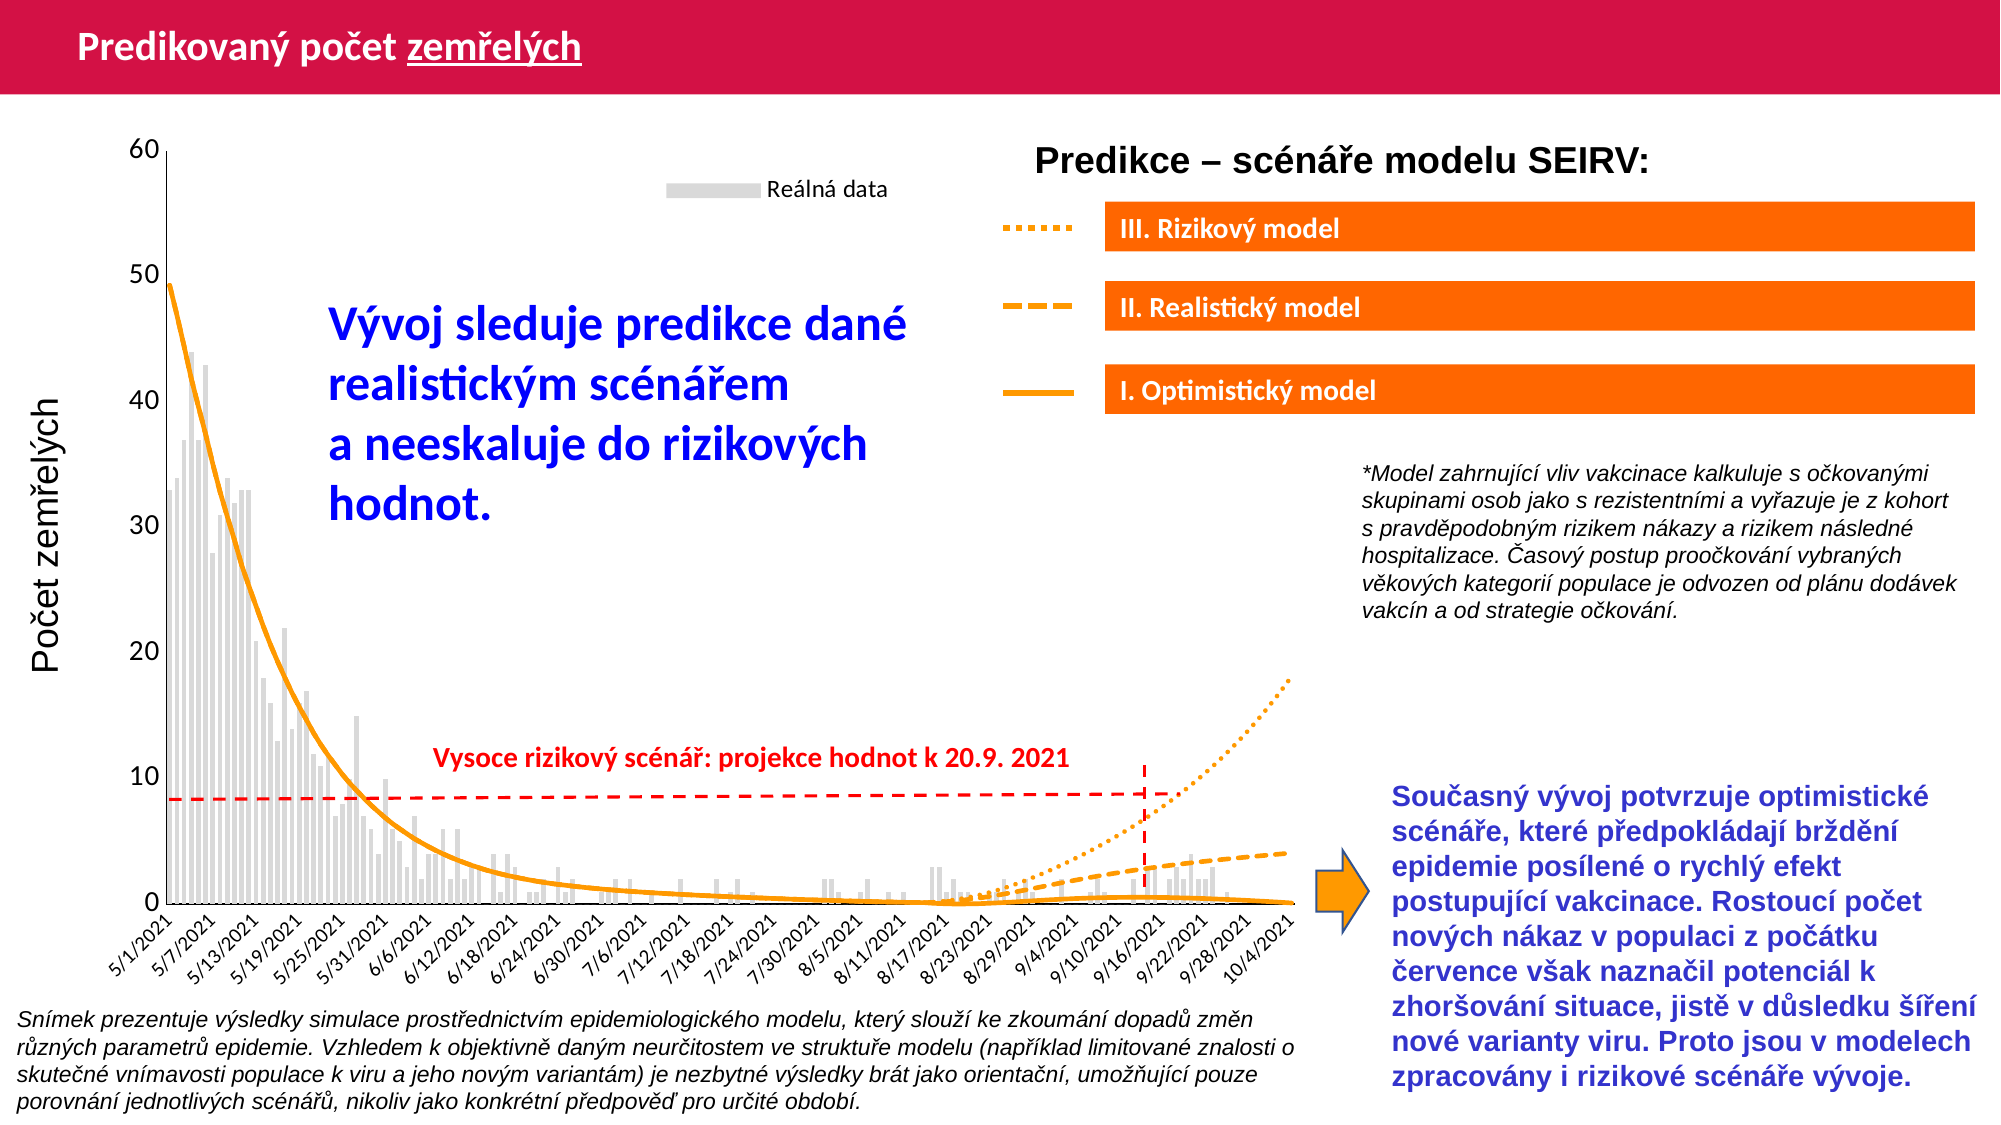

# Predikovaný počet zemřelých

### Chart

| Category | Reálná data | V2 | V3 | C |
|---|---|---|---|---|
| 44317 | 33.0 | 49.318786568316646 | 49.318786568316646 | 49.318786568316646 |
| 44318 | 34.0 | 46.958063281270164 | 46.958063281270164 | 46.958063281270164 |
| 44319 | 37.0 | 44.47451298862342 | 44.47451298862342 | 44.47451298862342 |
| 44320 | 44.0 | 41.88879784302639 | 41.88879784302639 | 41.88879784302639 |
| 44321 | 37.0 | 39.63303506443418 | 39.63303506443418 | 39.63303506443418 |
| 44322 | 43.0 | 37.45801833044166 | 37.45801833044166 | 37.45801833044166 |
| 44323 | 28.0 | 35.06126474872291 | 35.06126474872291 | 35.06126474872291 |
| 44324 | 31.0 | 32.86390166446648 | 32.86390166446648 | 32.86390166446648 |
| 44325 | 34.0 | 30.908100173965558 | 30.908100173965558 | 30.908100173965558 |
| 44326 | 32.0 | 29.02785500610566 | 29.02785500610566 | 29.02785500610566 |
| 44327 | 33.0 | 27.035397909906244 | 27.035397909906244 | 27.035397909906244 |
| 44328 | 33.0 | 25.373324583982015 | 25.373324583982015 | 25.373324583982015 |
| 44329 | 21.0 | 23.761741062369786 | 23.761741062369786 | 23.761741062369786 |
| 44330 | 18.0 | 22.1716826912839 | 22.1716826912839 | 22.1716826912839 |
| 44331 | 16.0 | 20.6962537762371 | 20.6962537762371 | 20.6962537762371 |
| 44332 | 13.0 | 19.342734347305484 | 19.342734347305484 | 19.342734347305484 |
| 44333 | 22.0 | 18.06540026712343 | 18.06540026712343 | 18.06540026712343 |
| 44334 | 14.0 | 16.846234233828692 | 16.846234233828692 | 16.846234233828692 |
| 44335 | 16.0 | 15.736719255929117 | 15.736719255929117 | 15.736719255929117 |
| 44336 | 17.0 | 14.71217476771381 | 14.71217476771381 | 14.71217476771381 |
| 44337 | 12.0 | 13.650077624872749 | 13.650077624872749 | 13.650077624872749 |
| 44338 | 11.0 | 12.72266147836205 | 12.72266147836205 | 12.72266147836205 |
| 44339 | 12.0 | 11.883578907854337 | 11.883578907854337 | 11.883578907854337 |
| 44340 | 7.0 | 11.112540951545585 | 11.112540951545585 | 11.112540951545585 |
| 44341 | 8.0 | 10.35034052591351 | 10.35034052591351 | 10.35034052591351 |
| 44342 | 10.0 | 9.663535297136177 | 9.663535297136177 | 9.663535297136177 |
| 44343 | 15.0 | 9.057870605860066 | 9.057870605860066 | 9.057870605860066 |
| 44344 | 7.0 | 8.45544488013442 | 8.45544488013442 | 8.45544488013442 |
| 44345 | 6.0 | 7.883913155576442 | 7.883913155576442 | 7.883913155576442 |
| 44346 | 4.0 | 7.374640070572794 | 7.374640070572794 | 7.374640070572794 |
| 44347 | 10.0 | 6.87388463119873 | 6.87388463119873 | 6.87388463119873 |
| 44348 | 6.0 | 6.409915574336712 | 6.409915574336712 | 6.409915574336712 |
| 44349 | 5.0 | 6.0010915210795925 | 6.0010915210795925 | 6.0010915210795925 |
| 44350 | 3.0 | 5.6111146951363615 | 5.6111146951363615 | 5.6111146951363615 |
| 44351 | 7.0 | 5.226395647978756 | 5.226395647978756 | 5.226395647978756 |
| 44352 | 2.0 | 4.90199872660762 | 4.90199872660762 | 4.90199872660762 |
| 44353 | 4.0 | 4.581624191323925 | 4.581624191323925 | 4.581624191323925 |
| 44354 | 4.0 | 4.28563189499288 | 4.28563189499288 | 4.28563189499288 |
| 44355 | 6.0 | 4.009587973045841 | 4.009587973045841 | 4.009587973045841 |
| 44356 | 2.0 | 3.7586682240971205 | 3.7586682240971205 | 3.7586682240971205 |
| 44357 | 6.0 | 3.520671785103775 | 3.520671785103775 | 3.520671785103775 |
| 44358 | 2.0 | 3.302113743952186 | 3.302113743952186 | 3.302113743952186 |
| 44359 | 3.0 | 3.0918511838594775 | 3.0918511838594775 | 3.0918511838594775 |
| 44360 | 3.0 | 2.907895289579593 | 2.907895289579593 | 2.907895289579593 |
| 44361 | 0.0 | 2.7216043811791257 | 2.7216043811791257 | 2.7216043811791257 |
| 44362 | 4.0 | 2.5646838926238136 | 2.5646838926238136 | 2.5646838926238136 |
| 44363 | 1.0 | 2.417548537204722 | 2.417548537204722 | 2.417548537204722 |
| 44364 | 4.0 | 2.284712968436144 | 2.284712968436144 | 2.284712968436144 |
| 44365 | 3.0 | 2.16250749925669 | 2.16250749925669 | 2.16250749925669 |
| 44366 | 0.0 | 2.0459664494683905 | 2.0459664494683905 | 2.0459664494683905 |
| 44367 | 1.0 | 1.9367485482787878 | 1.9367485482787878 | 1.9367485482787878 |
| 44368 | 1.0 | 1.8328908506479686 | 1.8328908506479686 | 1.8328908506479686 |
| 44369 | 2.0 | 1.7441458657649664 | 1.7441458657649664 | 1.7441458657649664 |
| 44370 | 0.0 | 1.6553952785799297 | 1.6553952785799297 | 1.6553952785799297 |
| 44371 | 3.0 | 1.5790520723033958 | 1.5790520723033958 | 1.5790520723033958 |
| 44372 | 1.0 | 1.511816619915055 | 1.511816619915055 | 1.511816619915055 |
| 44373 | 2.0 | 1.443895529531041 | 1.443895529531041 | 1.443895529531041 |
| 44374 | 0.0 | 1.3797842006045544 | 1.3797842006045544 | 1.3797842006045544 |
| 44375 | 0.0 | 1.321868461932229 | 1.321868461932229 | 1.321868461932229 |
| 44376 | 0.0 | 1.263162376953279 | 1.263162376953279 | 1.263162376953279 |
| 44377 | 1.0 | 1.210479266395782 | 1.210479266395782 | 1.210479266395782 |
| 44378 | 1.0 | 1.1615407608333779 | 1.1615407608333779 | 1.1615407608333779 |
| 44379 | 2.0 | 1.1155121596458273 | 1.1155121596458273 | 1.1155121596458273 |
| 44380 | 0.0 | 1.0718272488188796 | 1.0718272488188796 | 1.0718272488188796 |
| 44381 | 2.0 | 1.0302800853561669 | 1.0302800853561669 | 1.0302800853561669 |
| 44382 | 0.0 | 0.9906750843989556 | 0.9906750843989556 | 0.9906750843989556 |
| 44383 | 0.0 | 0.9527866837950959 | 0.9527866837950959 | 0.9527866837950959 |
| 44384 | 1.0 | 0.9164810486713273 | 0.9164810486713273 | 0.9164810486713273 |
| 44385 | 0.0 | 0.8816419491339644 | 0.8816419491339644 | 0.8816419491339644 |
| 44386 | 0.0 | 0.8481831760721588 | 0.8481831760721588 | 0.8481831760721588 |
| 44387 | 0.0 | 0.8160253394854602 | 0.8160253394854602 | 0.8160253394854602 |
| 44388 | 2.0 | 0.785099776427911 | 0.785099776427911 | 0.785099776427911 |
| 44389 | 0.0 | 0.7553320176158929 | 0.7553320176158929 | 0.7553320176158929 |
| 44390 | 0.0 | 0.7266075208958829 | 0.7266075208958829 | 0.7266075208958829 |
| 44391 | 0.0 | 0.6988253362329319 | 0.6988253362329319 | 0.6988253362329319 |
| 44392 | 0.0 | 0.6718872045354299 | 0.6718872045354299 | 0.6718872045354299 |
| 44393 | 2.0 | 0.6457108909803818 | 0.6457108909803818 | 0.6457108909803818 |
| 44394 | 0.0 | 0.6202015480197329 | 0.6202015480197329 | 0.6202015480197329 |
| 44395 | 1.0 | 0.5952866352935526 | 0.5952866352935526 | 0.5952866352935526 |
| 44396 | 2.0 | 0.5709123087144172 | 0.5709123087144172 | 0.5709123087144172 |
| 44397 | 0.0 | 0.547034701390138 | 0.547034701390138 | 0.547034701390138 |
| 44398 | 1.0 | 0.5236215321549331 | 0.5236215321549331 | 0.5236215321549331 |
| 44399 | 0.0 | 0.5006638471200792 | 0.5006638471200792 | 0.5006638471200792 |
| 44400 | 0.0 | 0.4781482778350682 | 0.4781482778350682 | 0.4781482778350682 |
| 44401 | 0.0 | 0.45608031333843946 | 0.45608031333843946 | 0.45608031333843946 |
| 44402 | 0.0 | 0.43446920408985995 | 0.43446920408985995 | 0.43446920408985995 |
| 44403 | 0.0 | 0.41332607873249694 | 0.41332607873249694 | 0.41332607873249694 |
| 44404 | 0.0 | 0.39267323129495213 | 0.39267323129495213 | 0.39267323129495213 |
| 44405 | 0.0 | 0.37253205336335143 | 0.37253205336335143 | 0.37253205336335143 |
| 44406 | 0.0 | 0.3529248181208176 | 0.3529248181208176 | 0.3529248181208176 |
| 44407 | 0.0 | 0.3338730355832018 | 0.3338730355832018 | 0.3338730355832018 |
| 44408 | 2.0 | 0.3154006488547361 | 0.3154006488547361 | 0.3154006488547361 |
| 44409 | 2.0 | 0.2975279916245331 | 0.2975279916245331 | 0.2975279916245331 |
| 44410 | 1.0 | 0.28026692804830955 | 0.28026692804830955 | 0.28026692804830955 |
| 44411 | 0.0 | 0.2636349446978596 | 0.2636349446978596 | 0.2636349446978596 |
| 44412 | 0.0 | 0.24764754056648178 | 0.24764754056648178 | 0.24764754056648178 |
| 44413 | 1.0 | 0.23231394122449758 | 0.23231394122449758 | 0.23231394122449758 |
| 44414 | 2.0 | 0.21763926568494382 | 0.21763926568494382 | 0.21763926568494382 |
| 44415 | 0.0 | 0.20362628682580142 | 0.20362628682580142 | 0.20362628682580142 |
| 44416 | 0.0 | 0.1902740031298935 | 0.1902740031298935 | 0.1902740031298935 |
| 44417 | 1.0 | 0.17757950996146643 | 0.17757950996146643 | 0.17757950996146643 |
| 44418 | 0.0 | 0.16553485033411816 | 0.16553485033411816 | 0.16553485033411816 |
| 44419 | 1.0 | 0.15412872573324451 | 0.15412872573324451 | 0.15412872573324451 |
| 44420 | 0.0 | 0.1433468992070211 | 0.1433468992070211 | 0.1433468992070211 |
| 44421 | 0.0 | 0.1331734630271592 | 0.1331734630271592 | 0.1331734630271592 |
| 44422 | 0.0 | 0.12359009246268086 | 0.12359009246268086 | 0.12359009246268086 |
| 44423 | 3.0 | 0.1396376405581376 | 0.15453918427261265 | 0.08466481358940096 |
| 44424 | 3.0 | 0.16725671399607028 | 0.20123475293029264 | 0.055222905515059637 |
| 44425 | 1.0 | 0.20549416616478572 | 0.26315717064132776 | 0.03490288935712964 |
| 44426 | 2.0 | 0.25334843834923165 | 0.33961904316904395 | 0.02346123509970026 |
| 44427 | 1.0 | 0.30986737642298395 | 0.429962148446876 | 0.02037424430210015 |
| 44428 | 1.0 | 0.37481863694337164 | 0.5346039594337995 | 0.0250178835055596 |
| 44429 | 0.0 | 0.44803804632426475 | 0.654210597240557 | 0.03662592048731532 |
| 44430 | 0.0 | 0.5291524614042615 | 0.7889751537833383 | 0.054300579792183765 |
| 44431 | 1.0 | 0.6174979558805007 | 0.938731512093407 | 0.07716042038103203 |
| 44432 | 1.0 | 0.712293025485065 | 1.1030634667877544 | 0.10427997755254752 |
| 44433 | 2.0 | 0.8126291694628744 | 1.2813021495250068 | 0.13459111355082126 |
| 44434 | 0.0 | 0.9175709352836396 | 1.4727522366961905 | 0.16719158497801895 |
| 44435 | 1.0 | 1.0261006377417667 | 1.6766284980258312 | 0.20132169002211348 |
| 44436 | 2.0 | 1.1372817933445154 | 1.8921091711870197 | 0.23625337839550936 |
| 44437 | 1.0 | 1.2502446792479291 | 2.118460065742549 | 0.2712495012183222 |
| 44438 | 0.0 | 1.364159478060251 | 2.3550076093271084 | 0.30569289788198145 |
| 44439 | 0.0 | 1.478198684197827 | 2.6010901096212358 | 0.33899787172663015 |
| 44440 | 0.0 | 1.5916863504017875 | 2.856158652702852 | 0.3706700962653457 |
| 44441 | 2.0 | 1.7040679812060768 | 3.119856620996801 | 0.40034753260383277 |
| 44442 | 0.0 | 1.8147858089306712 | 3.3918292912937487 | 0.4277841870883596 |
| 44443 | 0.0 | 1.9234819707067186 | 3.6719488071943536 | 0.4527854405531861 |
| 44444 | 0.0 | 2.0298613483440384 | 3.9601969296979886 | 0.4751905103391893 |
| 44445 | 1.0 | 2.13368882903955 | 4.256649779741614 | 0.49487724538126326 |
| 44446 | 2.0 | 2.2347862128096128 | 4.561462803699395 | 0.5117405646421409 |
| 44447 | 1.0 | 2.3330184059698715 | 4.8748768205898205 | 0.5256975698603232 |
| 44448 | 0.0 | 2.4283623273372212 | 5.197271914466015 | 0.5367489244481136 |
| 44449 | 0.0 | 2.5207536932227144 | 5.529028513979569 | 0.5449124747012994 |
| 44450 | 0.0 | 2.6101982491594606 | 5.8706065880181075 | 0.550249171808127 |
| 44451 | 2.0 | 2.696739958733214 | 6.222552679763703 | 0.5528433607610868 |
| 44452 | 0.0 | 2.7804041750607236 | 6.585406745413896 | 0.552769508208413 |
| 44453 | 3.0 | 2.8612772789620937 | 6.959805979309607 | 0.5501017096392402 |
| 44454 | 3.0 | 2.9394745276798497 | 7.346454000665439 | 0.5449240115675125 |
| 44455 | 0.0 | 3.015124859723781 | 7.746090081334753 | 0.5373493590660237 |
| 44456 | 2.0 | 3.088343365897508 | 8.159468593585544 | 0.5275234597811214 |
| 44457 | 3.0 | 3.1592628841260133 | 8.587381093425758 | 0.5155627977267121 |
| 44458 | 2.0 | 3.2280429125731285 | 9.030676389587338 | 0.5015693011178379 |
| 44459 | 4.0 | 3.2948369251980365 | 9.490240669970003 | 0.48563454425283736 |
| 44460 | 2.0 | 3.359764886019895 | 9.966939247678466 | 0.46783380246639417 |
| 44461 | 2.0 | 3.42294133412752 | 10.461659404045076 | 0.4482373586322834 |
| 44462 | 3.0 | 3.4844816537385697 | 10.975319416929265 | 0.42692719066303586 |
| 44463 | 0.0 | 3.544481321218936 | 11.508849013192584 | 0.4039859689479546 |
| 44464 | 1.0 | 3.603038090989582 | 12.0632087689327 | 0.37948705927974324 |
| 44465 | None | 3.6602455643674636 | 12.63939349307759 | 0.3535017355480454 |
| 44466 | None | 3.716180189080233 | 13.238415940965885 | 0.3260951788169024 |
| 44467 | None | 3.7709088533835864 | 13.861311931388627 | 0.2973184227804422 |
| 44468 | None | 3.8245081481907084 | 14.509165671886775 | 0.2672194536938337 |
| 44469 | None | 3.877034425325614 | 15.183083769903819 | 0.23584648208536962 |
| 44470 | None | 3.9285256972163642 | 15.884191087002753 | 0.20325540638191986 |
| 44471 | None | 3.9790158738182075 | 16.613646880358367 | 0.16950035608181335 |
| 44472 | None | 4.028528070775034 | 17.372638989990598 | 0.1346344905503456 |
| 44473 | None | 4.077085437443539 | 18.16240112296523 | 0.09870614043444692 |
Predikce – scénáře modelu SEIRV:
III. Rizikový model
II. Realistický model
Vývoj sleduje predikce dané realistickým scénářem
a neeskaluje do rizikových hodnot.
I. Optimistický model
*Model zahrnující vliv vakcinace kalkuluje s očkovanými skupinami osob jako s rezistentními a vyřazuje je z kohort s pravděpodobným rizikem nákazy a rizikem následné hospitalizace. Časový postup proočkování vybraných věkových kategorií populace je odvozen od plánu dodávek vakcín a od strategie očkování.
Počet zemřelých
Vysoce rizikový scénář: projekce hodnot k 20.9. 2021
Současný vývoj potvrzuje optimistické scénáře, které předpokládají brždění epidemie posílené o rychlý efekt postupující vakcinace. Rostoucí počet nových nákaz v populaci z počátku července však naznačil potenciál k  zhoršování situace, jistě v důsledku šíření nové varianty viru. Proto jsou v modelech zpracovány i rizikové scénáře vývoje.

Snímek prezentuje výsledky simulace prostřednictvím epidemiologického modelu, který slouží ke zkoumání dopadů změn různých parametrů epidemie. Vzhledem k objektivně daným neurčitostem ve struktuře modelu (například limitované znalosti o skutečné vnímavosti populace k viru a jeho novým variantám) je nezbytné výsledky brát jako orientační, umožňující pouze porovnání jednotlivých scénářů, nikoliv jako konkrétní předpověď pro určité období.